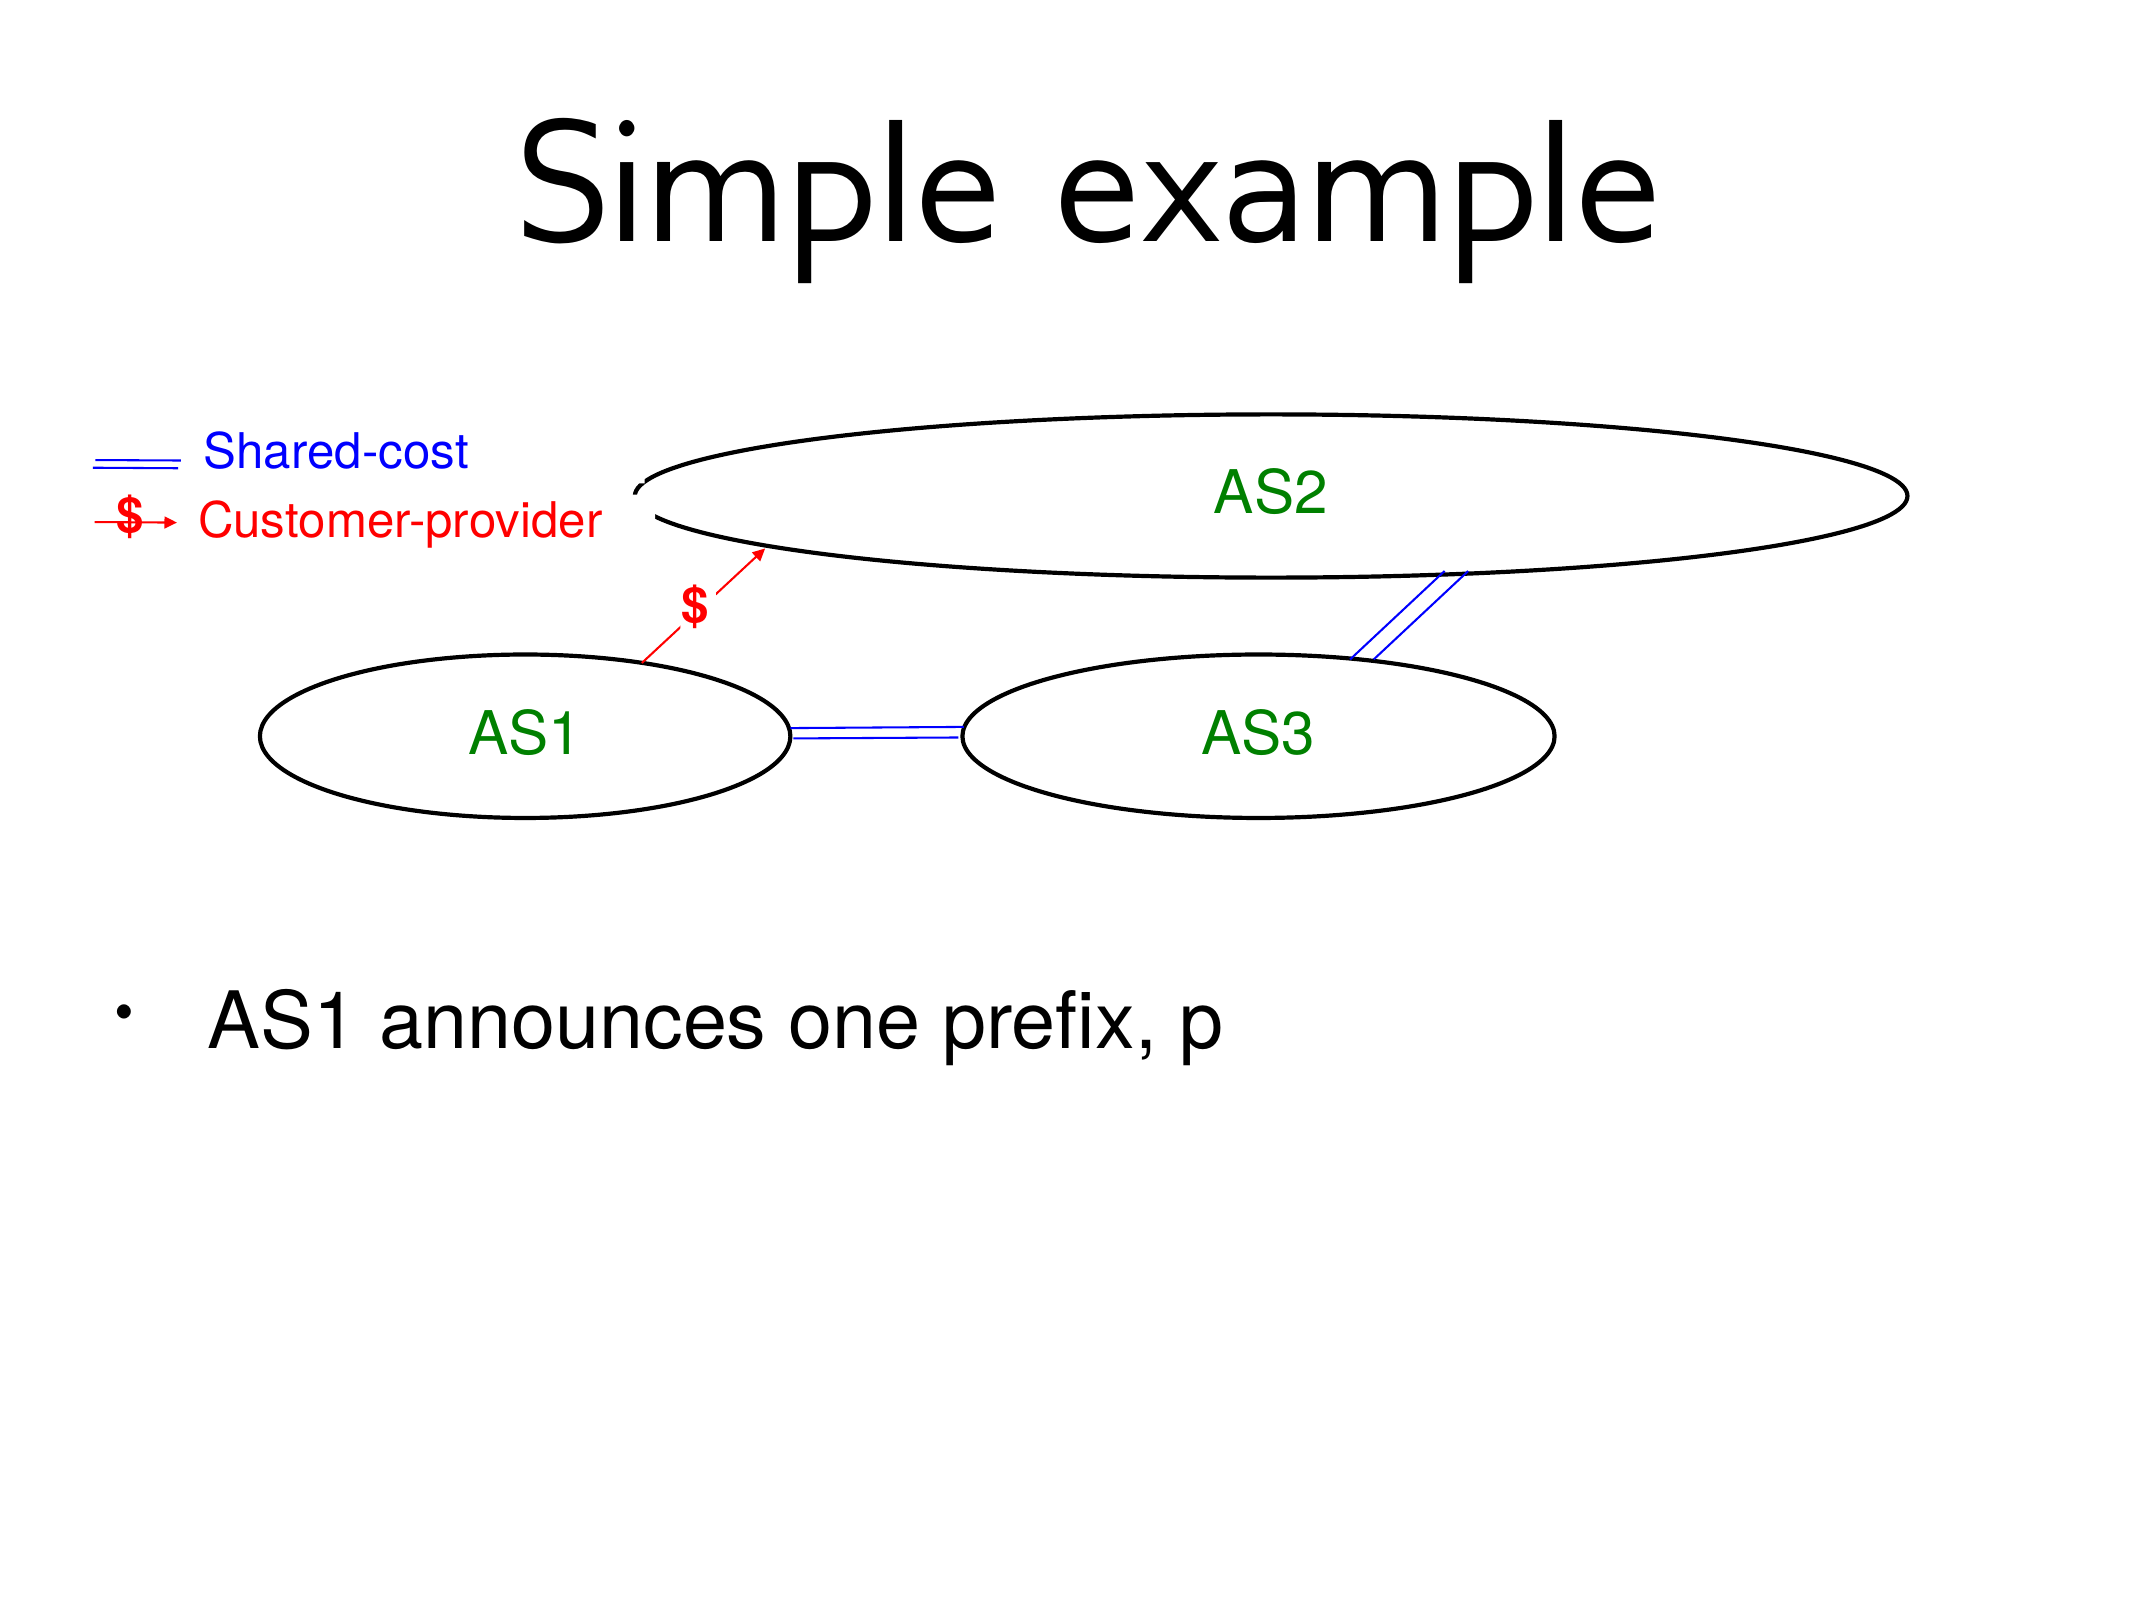

# Simple example

AS2

Shared-cost

$

Customer-provider

AS1 announces one prefix, p

$

AS1

AS3